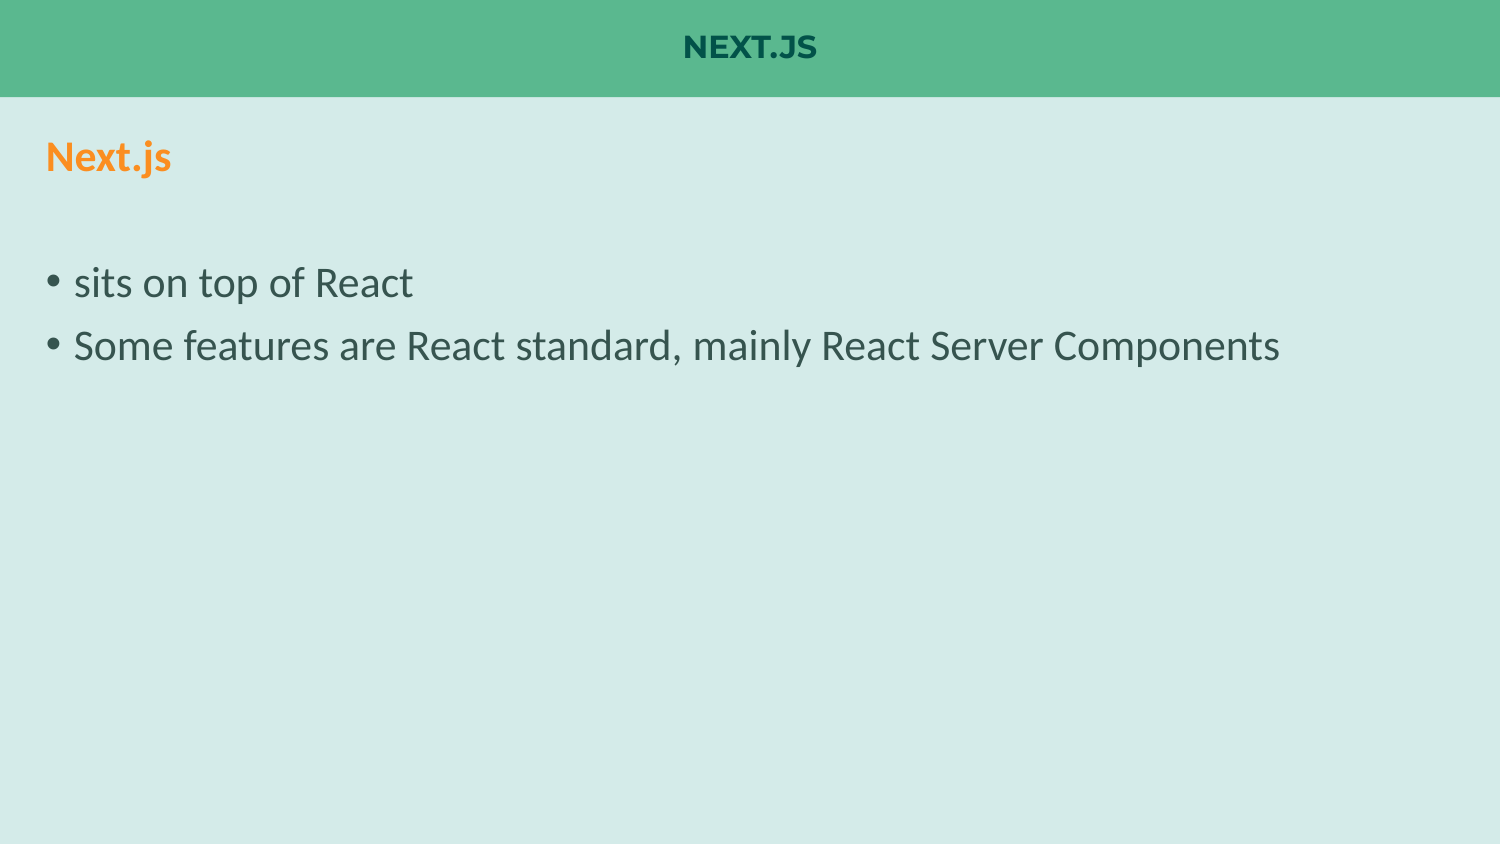

# next.js
Next.js

sits on top of React
Some features are React standard, mainly React Server Components